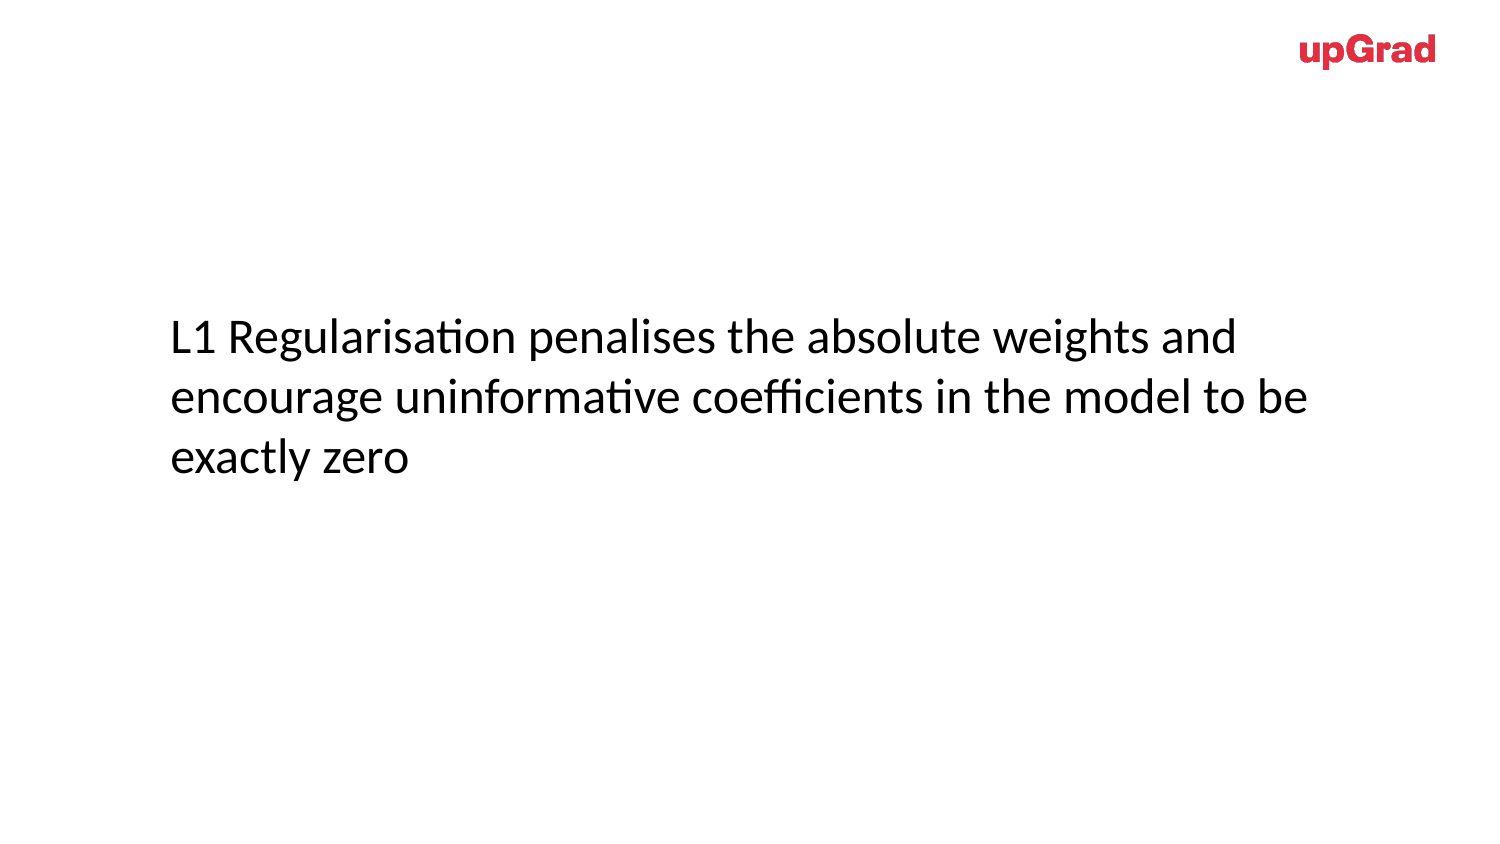

L1 Regularisation penalises the absolute weights and encourage uninformative coefficients in the model to be exactly zero